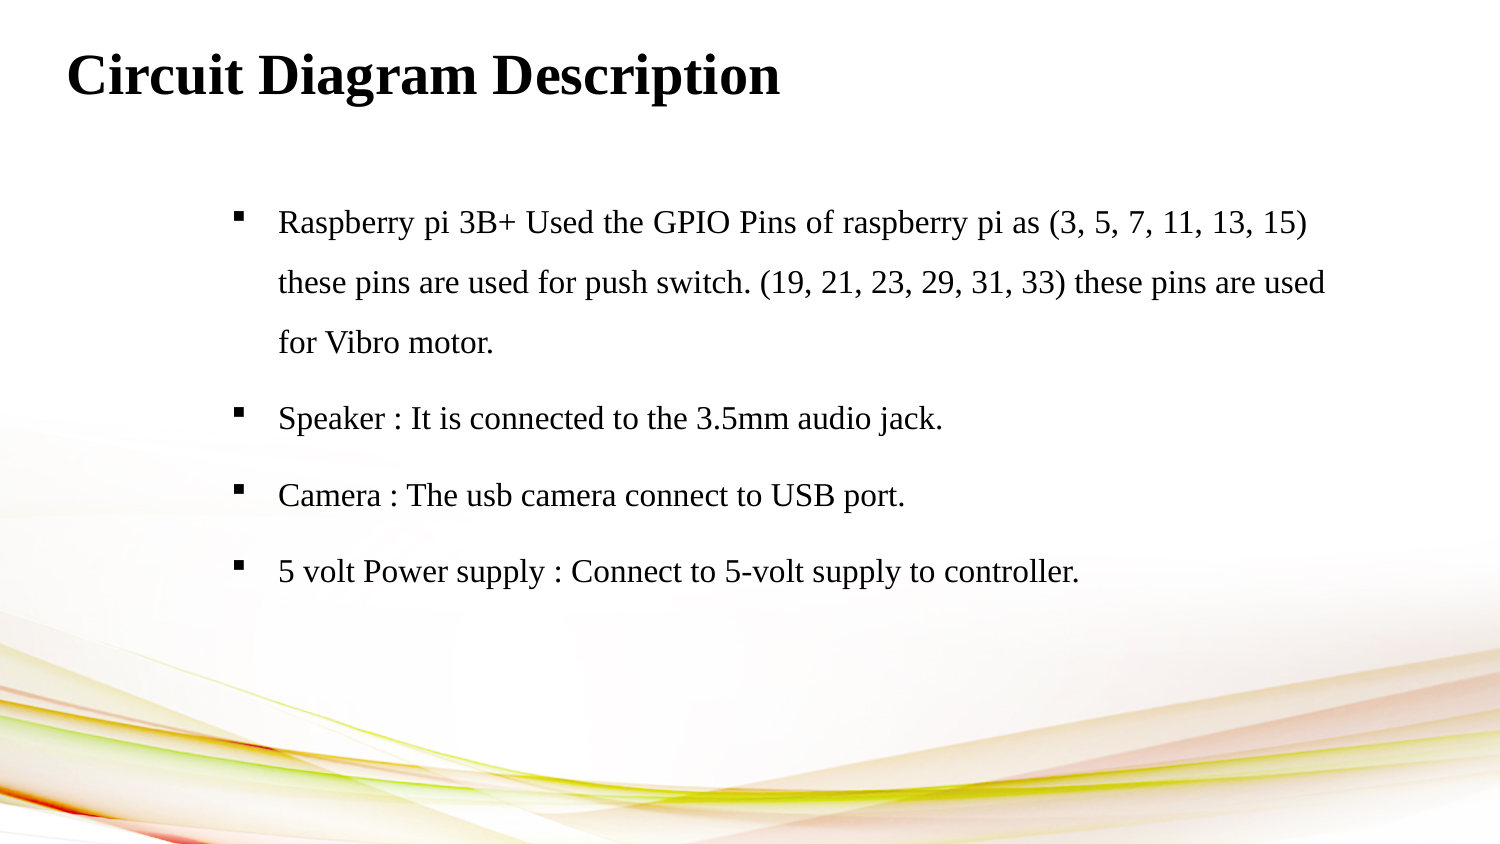

Circuit Diagram Description
Raspberry pi 3B+ Used the GPIO Pins of raspberry pi as (3, 5, 7, 11, 13, 15)   these pins are used for push switch. (19, 21, 23, 29, 31, 33) these pins are used for Vibro motor.
Speaker : It is connected to the 3.5mm audio jack.
Camera : The usb camera connect to USB port.
5 volt Power supply : Connect to 5-volt supply to controller.